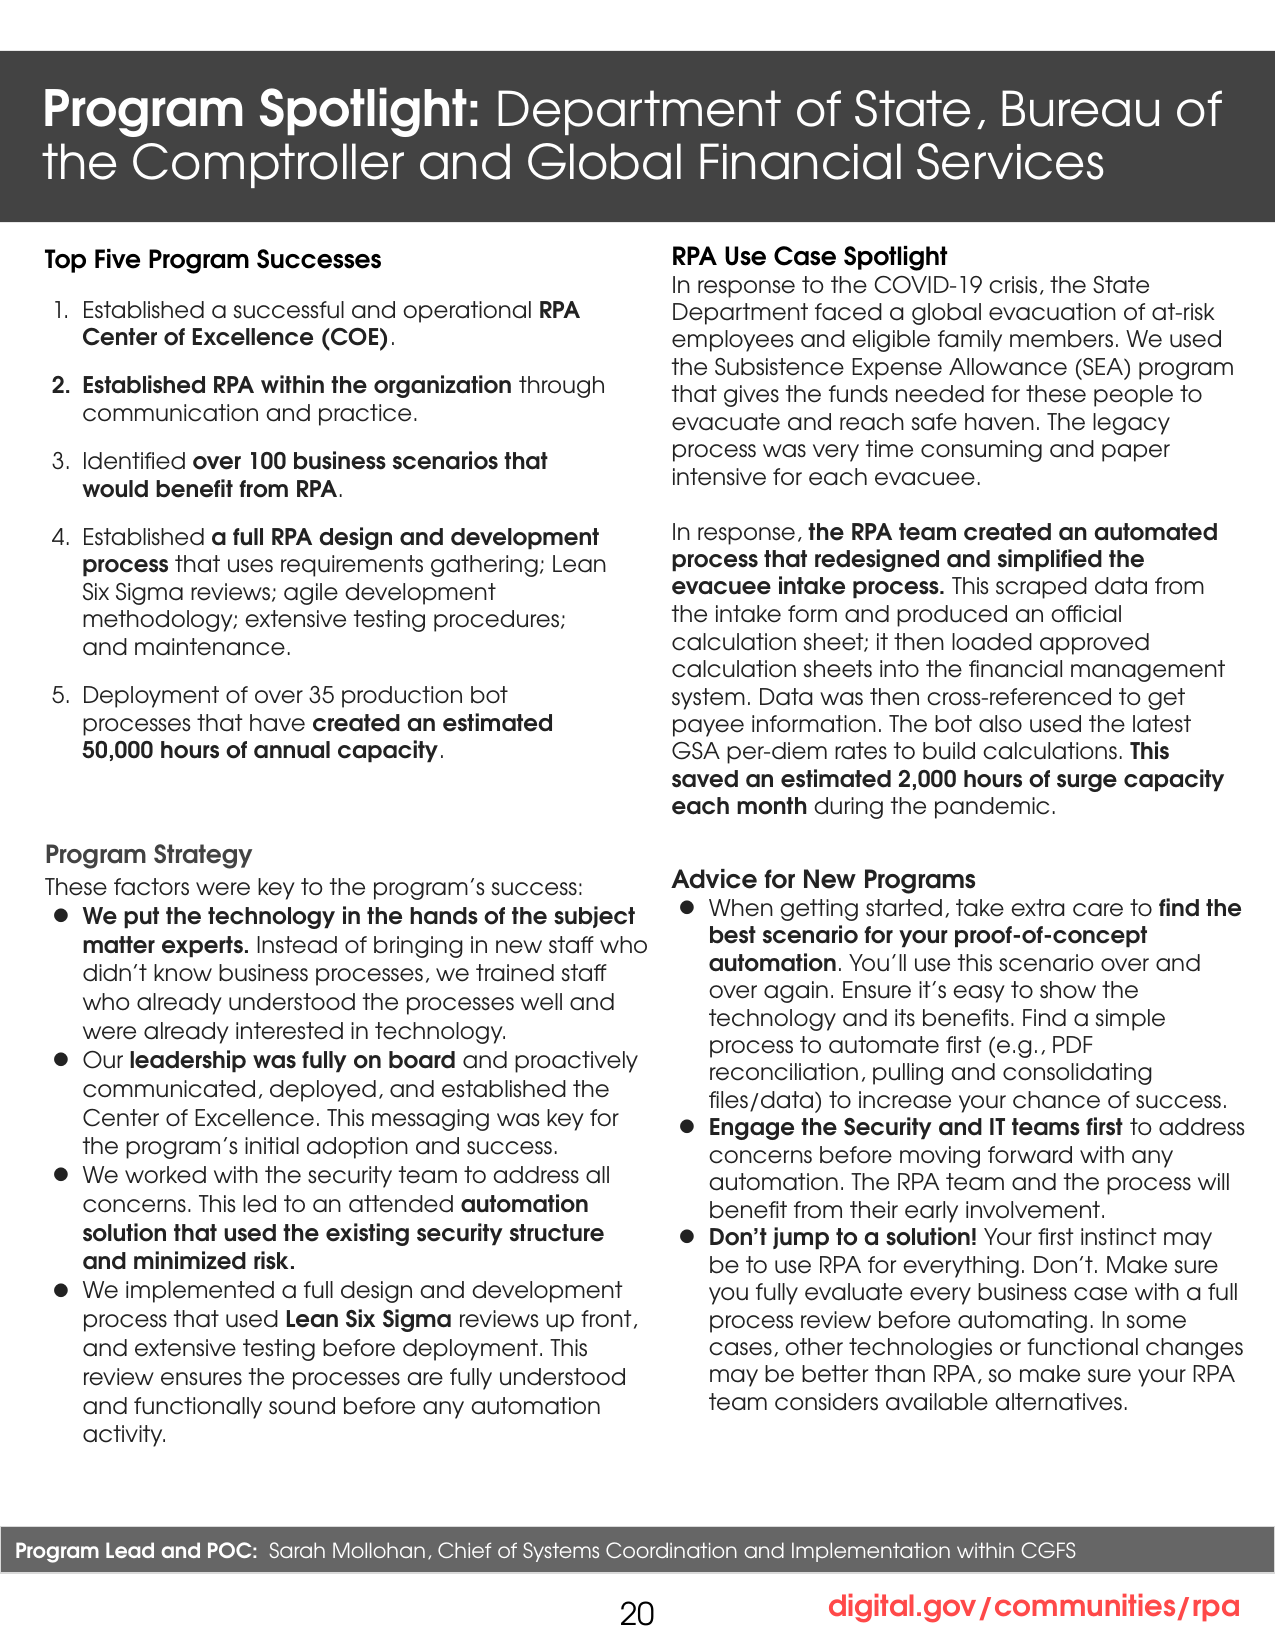

Program Spotlight: Department of State, Bureau of the Comptroller and Global Financial Services
RPA Use Case Spotlight
In response to the COVID-19 crisis, the State Department faced a global evacuation of at-risk employees and eligible family members. We used the Subsistence Expense Allowance (SEA) program that gives the funds needed for these people to evacuate and reach safe haven. The legacy process was very time consuming and paper intensive for each evacuee.
In response, the RPA team created an automated process that redesigned and simplified the evacuee intake process. This scraped data from the intake form and produced an official calculation sheet; it then loaded approved calculation sheets into the financial management system. Data was then cross-referenced to get payee information. The bot also used the latest GSA per-diem rates to build calculations. This saved an estimated 2,000 hours of surge capacity each month during the pandemic.
Top Five Program Successes
Established a successful and operational RPA Center of Excellence (COE).
Established RPA within the organization through communication and practice.
Identified over 100 business scenarios that would benefit from RPA.
Established a full RPA design and development process that uses requirements gathering; Lean Six Sigma reviews; agile development methodology; extensive testing procedures; and maintenance.
Deployment of over 35 production bot processes that have created an estimated 50,000 hours of annual capacity.
Program Strategy
These factors were key to the program’s success:
We put the technology in the hands of the subject matter experts. Instead of bringing in new staff who didn’t know business processes, we trained staff who already understood the processes well and were already interested in technology.
Our leadership was fully on board and proactively communicated, deployed, and established the Center of Excellence. This messaging was key for the program’s initial adoption and success.
We worked with the security team to address all concerns. This led to an attended automation solution that used the existing security structure and minimized risk.
We implemented a full design and development process that used Lean Six Sigma reviews up front, and extensive testing before deployment. This review ensures the processes are fully understood and functionally sound before any automation activity.
Advice for New Programs
When getting started, take extra care to find the best scenario for your proof-of-concept automation. You’ll use this scenario over and over again. Ensure it’s easy to show the technology and its benefits. Find a simple process to automate first (e.g., PDF reconciliation, pulling and consolidating files/data) to increase your chance of success.
Engage the Security and IT teams first to address concerns before moving forward with any automation. The RPA team and the process will benefit from their early involvement.
Don’t jump to a solution! Your first instinct may be to use RPA for everything. Don’t. Make sure you fully evaluate every business case with a full process review before automating. In some cases, other technologies or functional changes may be better than RPA, so make sure your RPA team considers available alternatives.
Program Lead and POC:  Sarah Mollohan, Chief of Systems Coordination and Implementation within CGFS
digital.gov/communities/rpa
20